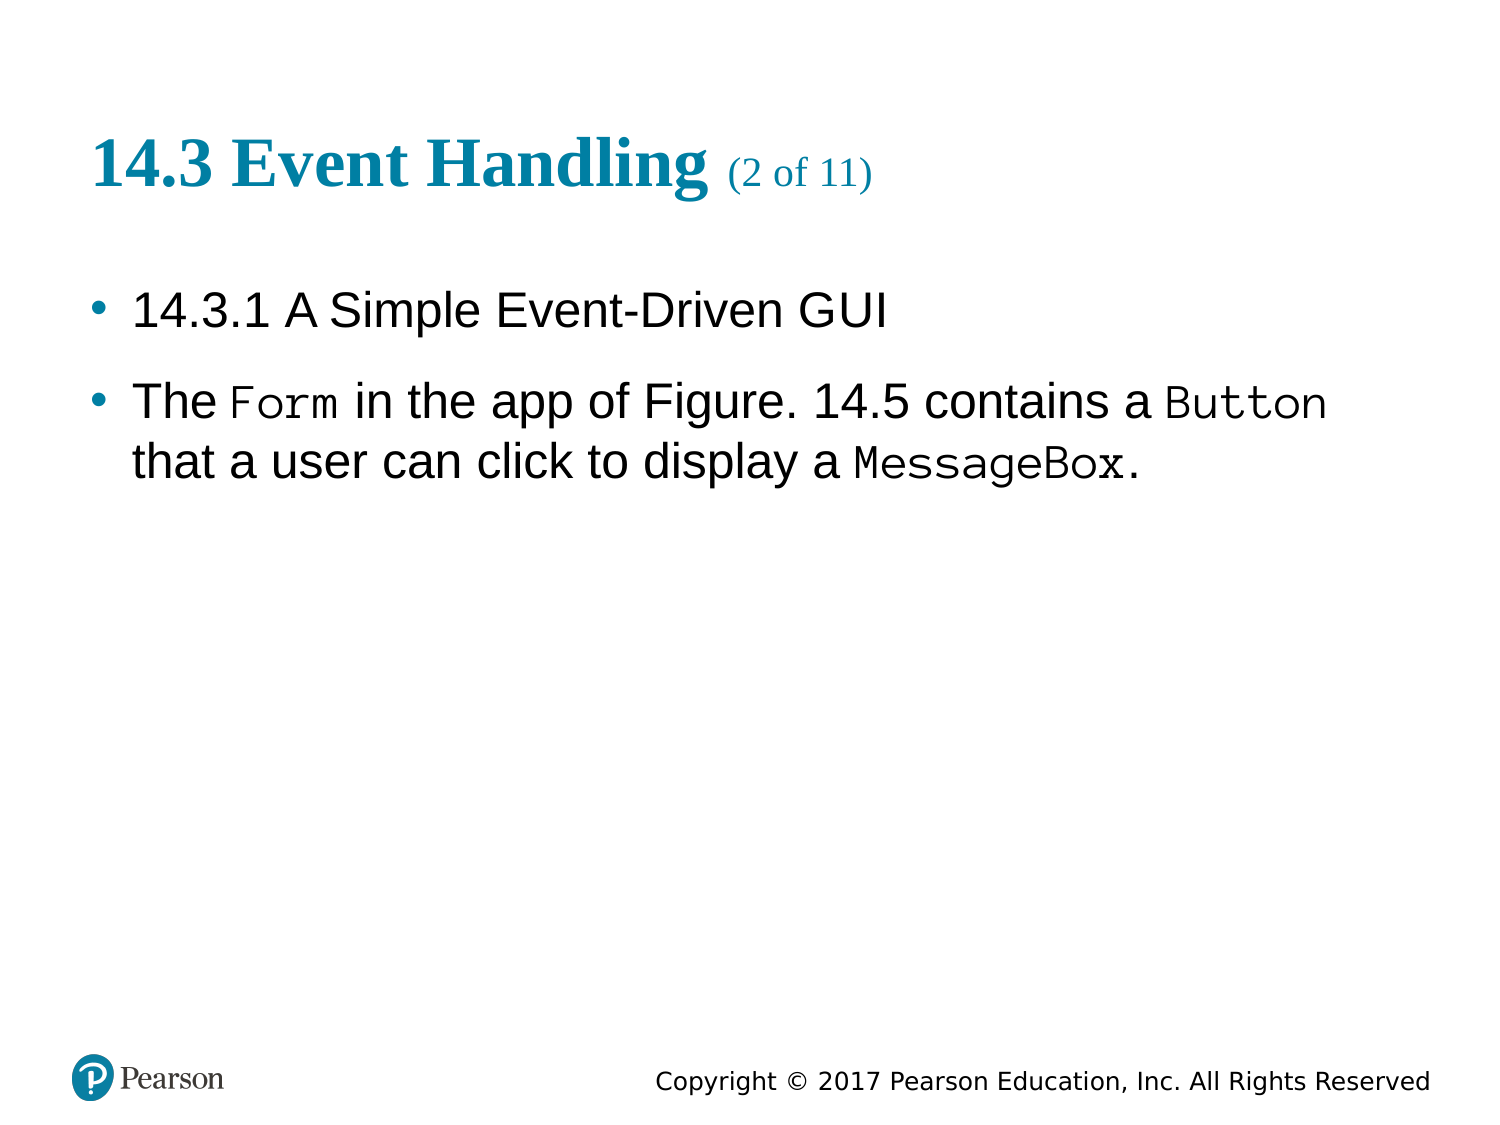

# 14.3 Event Handling (2 of 11)
14.3.1 A Simple Event-Driven G U I
The Form in the app of Figure. 14.5 contains a Button that a user can click to display a MessageBox.